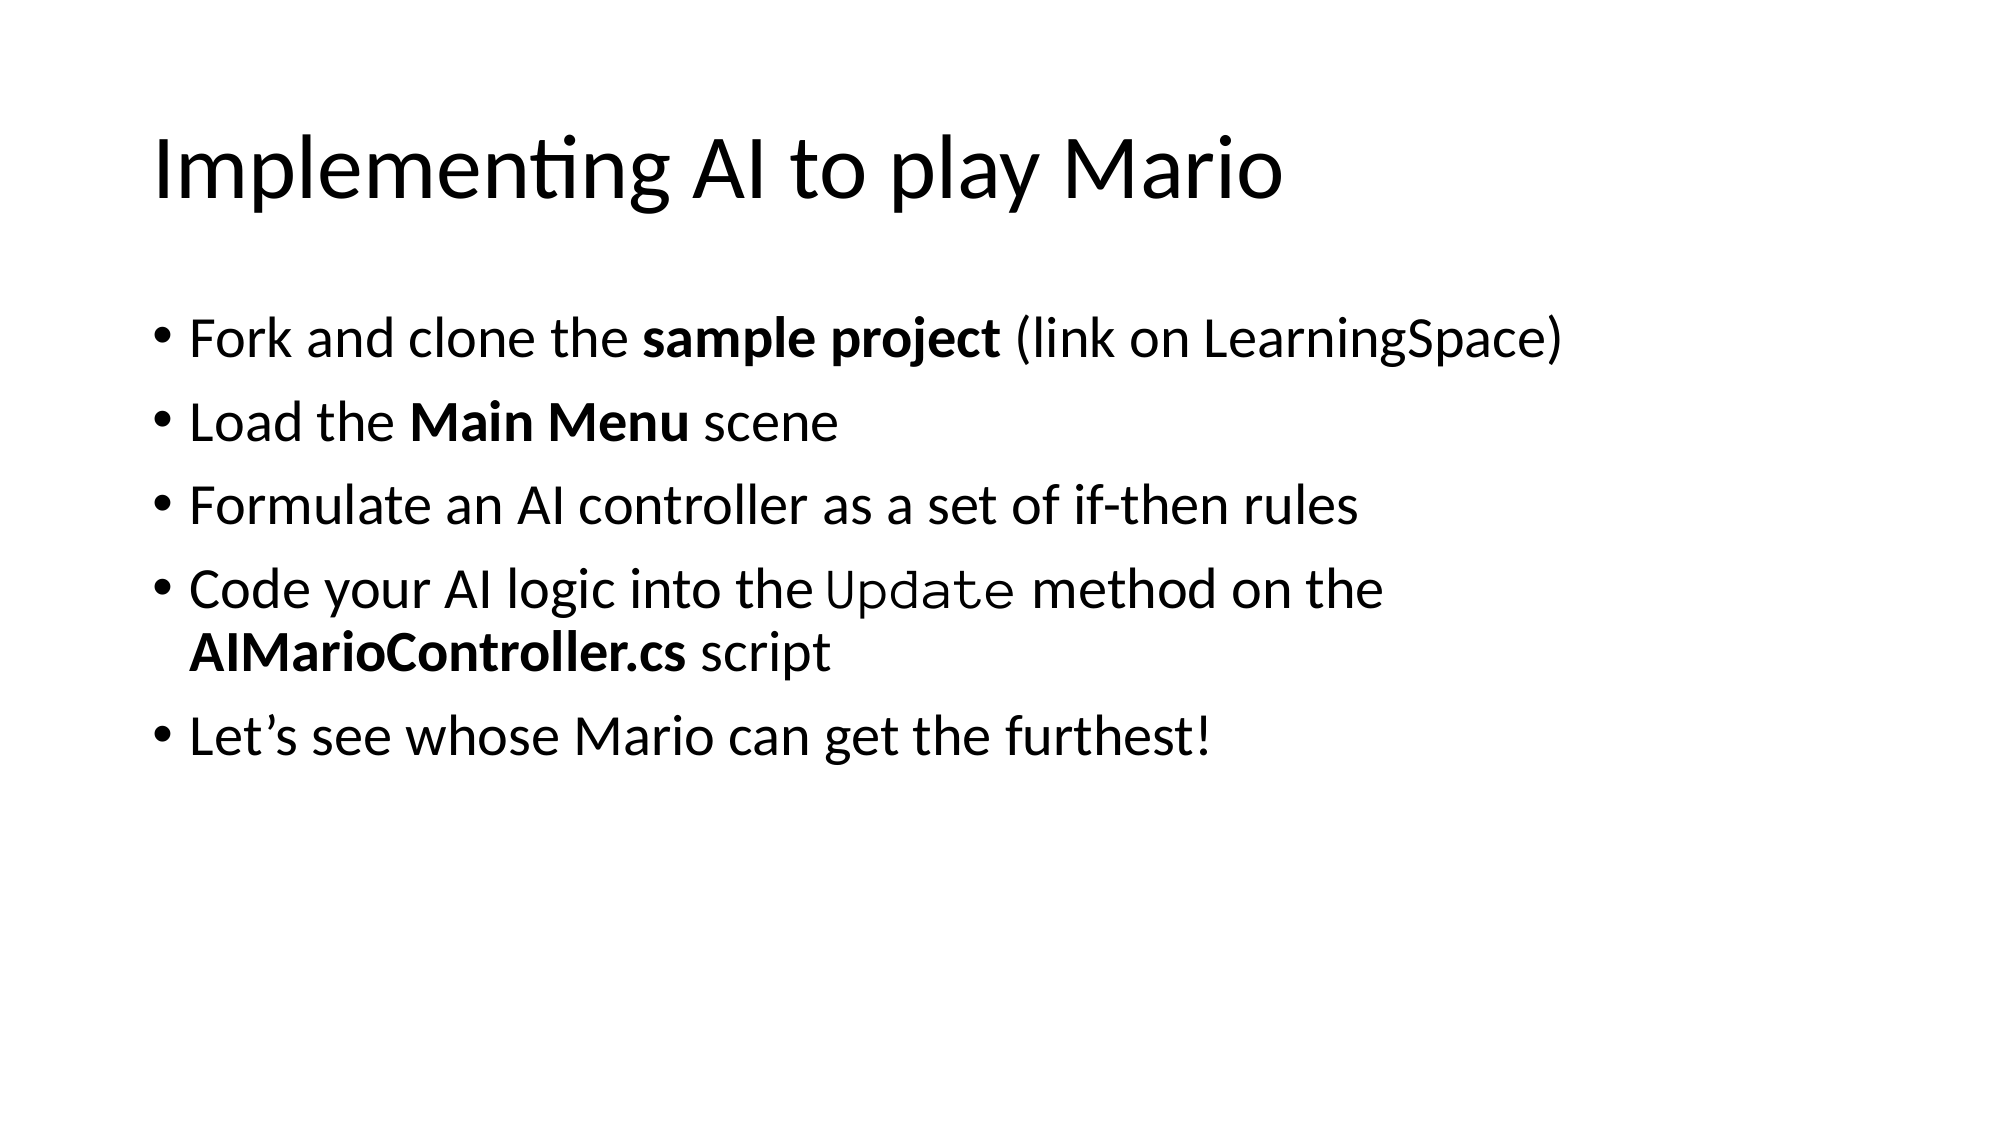

# Implementing AI to play Mario
Fork and clone the sample project (link on LearningSpace)
Load the Main Menu scene
Formulate an AI controller as a set of if-then rules
Code your AI logic into the Update method on the AIMarioController.cs script
Let’s see whose Mario can get the furthest!